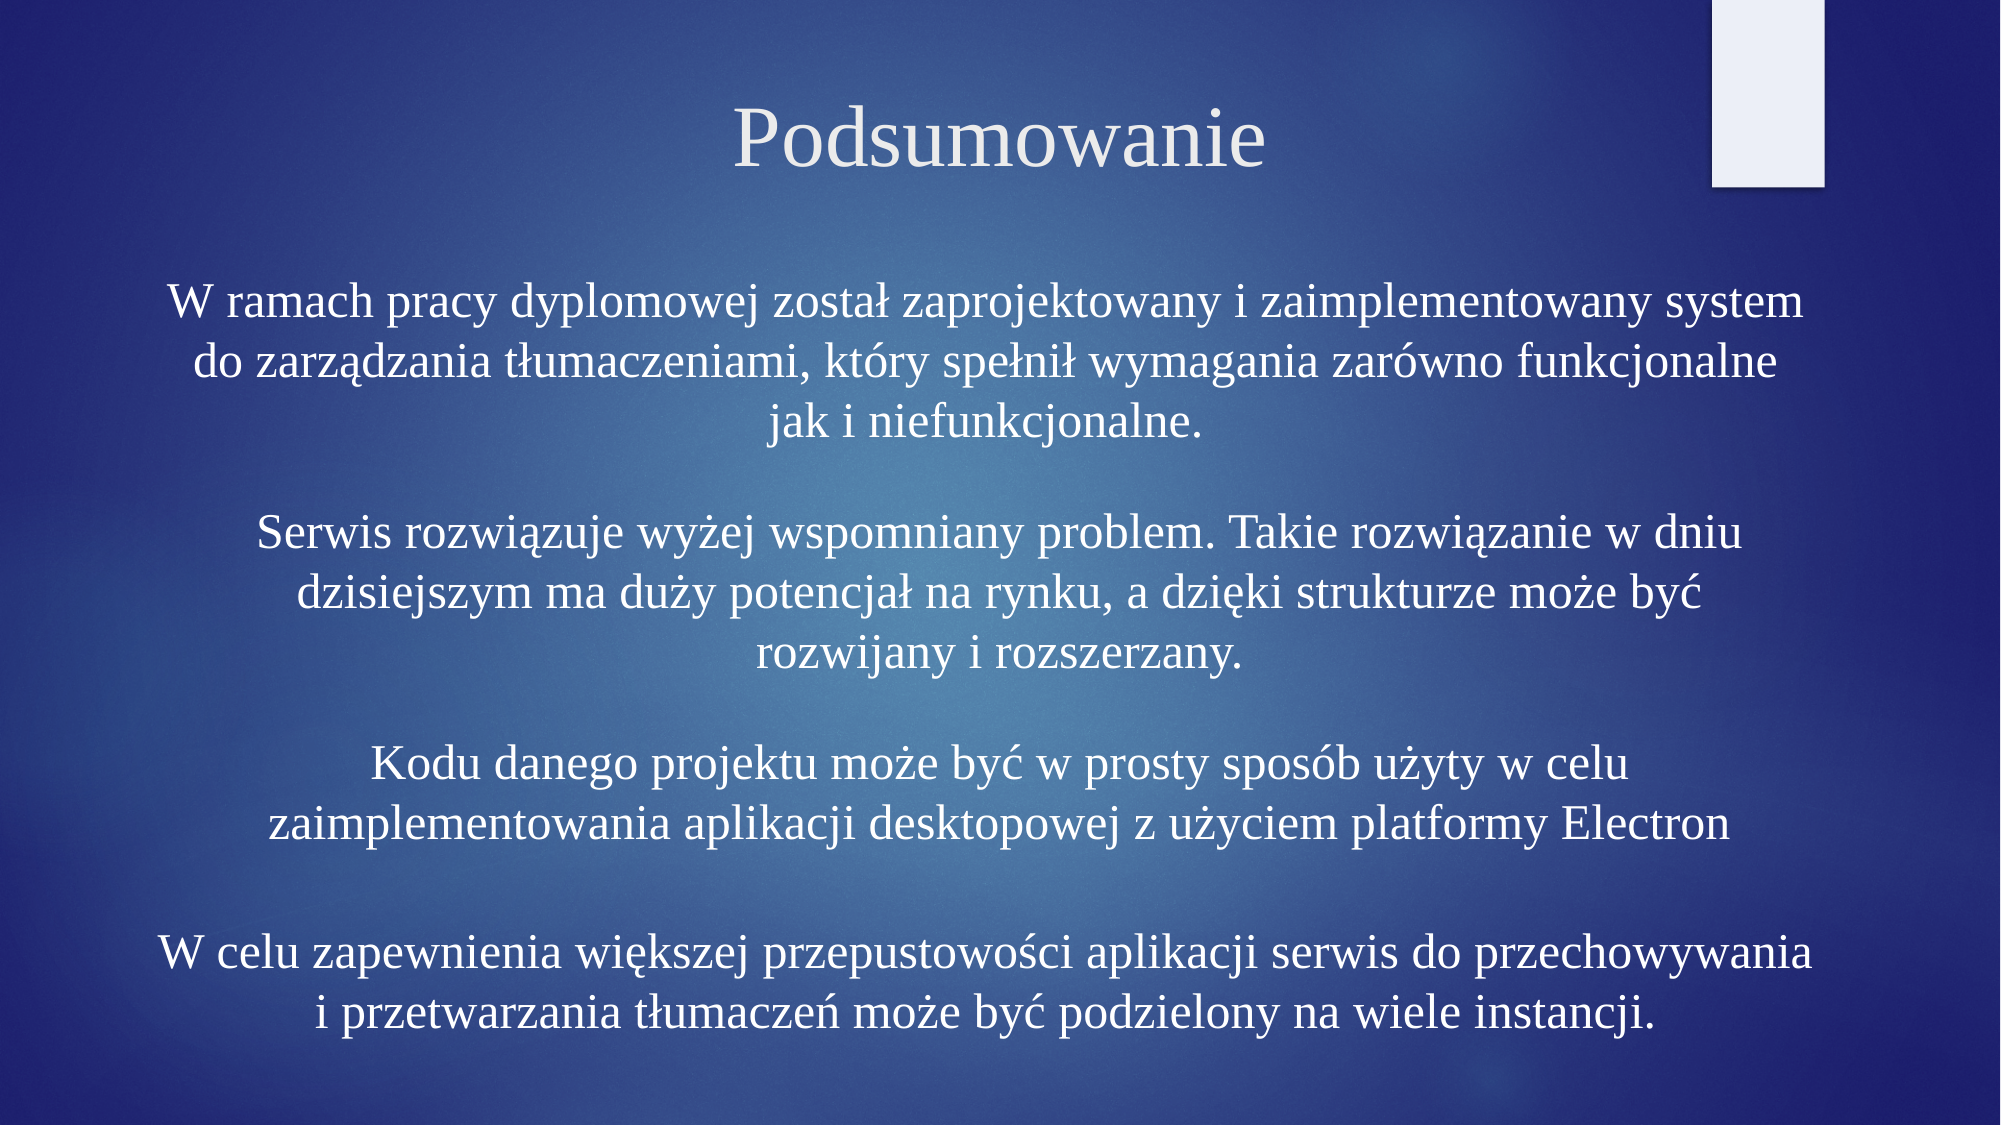

# Podsumowanie
W ramach pracy dyplomowej został zaprojektowany i zaimplementowany system do zarządzania tłumaczeniami, który spełnił wymagania zarówno funkcjonalne jak i niefunkcjonalne.
Serwis rozwiązuje wyżej wspomniany problem. Takie rozwiązanie w dniu dzisiejszym ma duży potencjał na rynku, a dzięki strukturze może być rozwijany i rozszerzany.
Kodu danego projektu może być w prosty sposób użyty w celu zaimplementowania aplikacji desktopowej z użyciem platformy Electron
W celu zapewnienia większej przepustowości aplikacji serwis do przechowywania i przetwarzania tłumaczeń może być podzielony na wiele instancji.